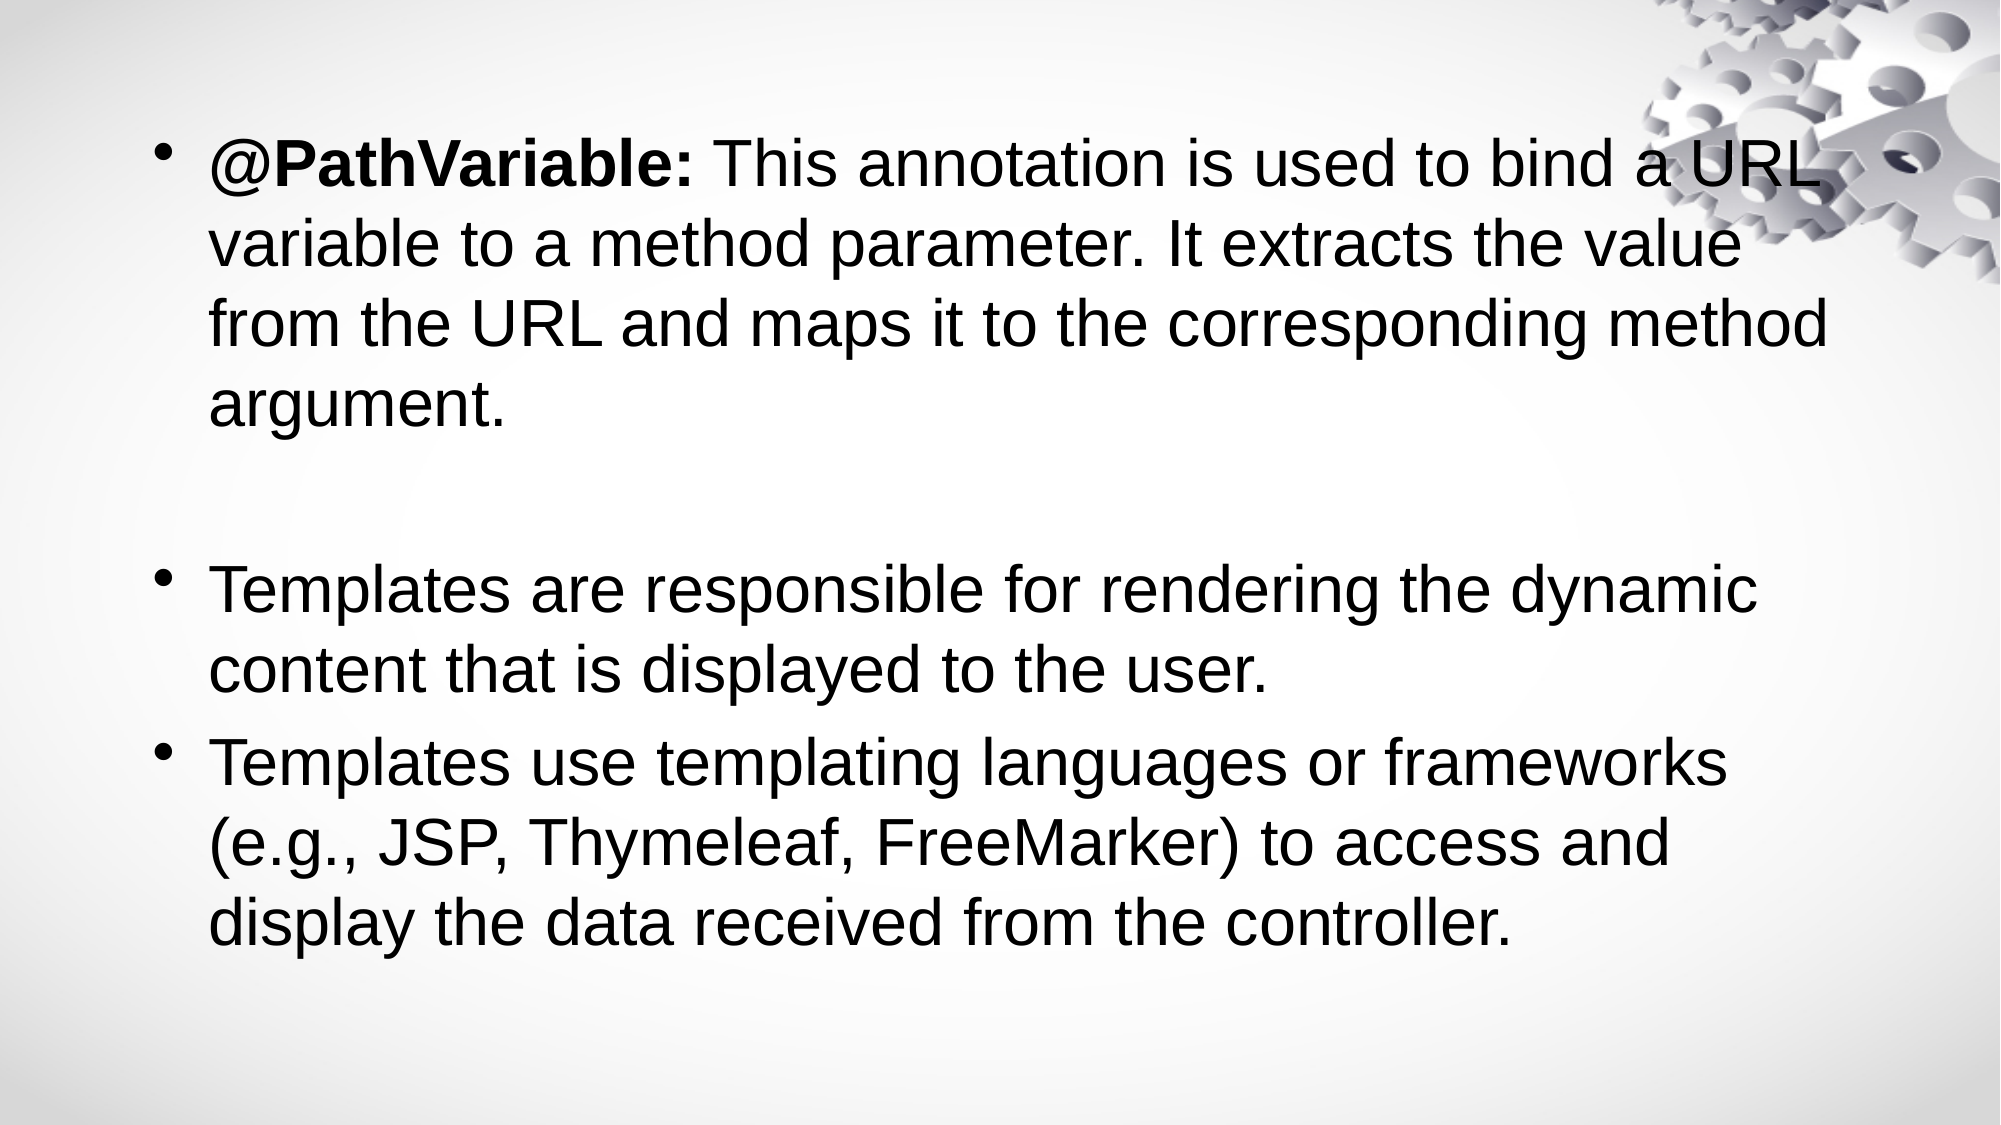

#
@PathVariable: This annotation is used to bind a URL variable to a method parameter. It extracts the value from the URL and maps it to the corresponding method argument.

Templates are responsible for rendering the dynamic content that is displayed to the user.
Templates use templating languages or frameworks (e.g., JSP, Thymeleaf, FreeMarker) to access and display the data received from the controller.